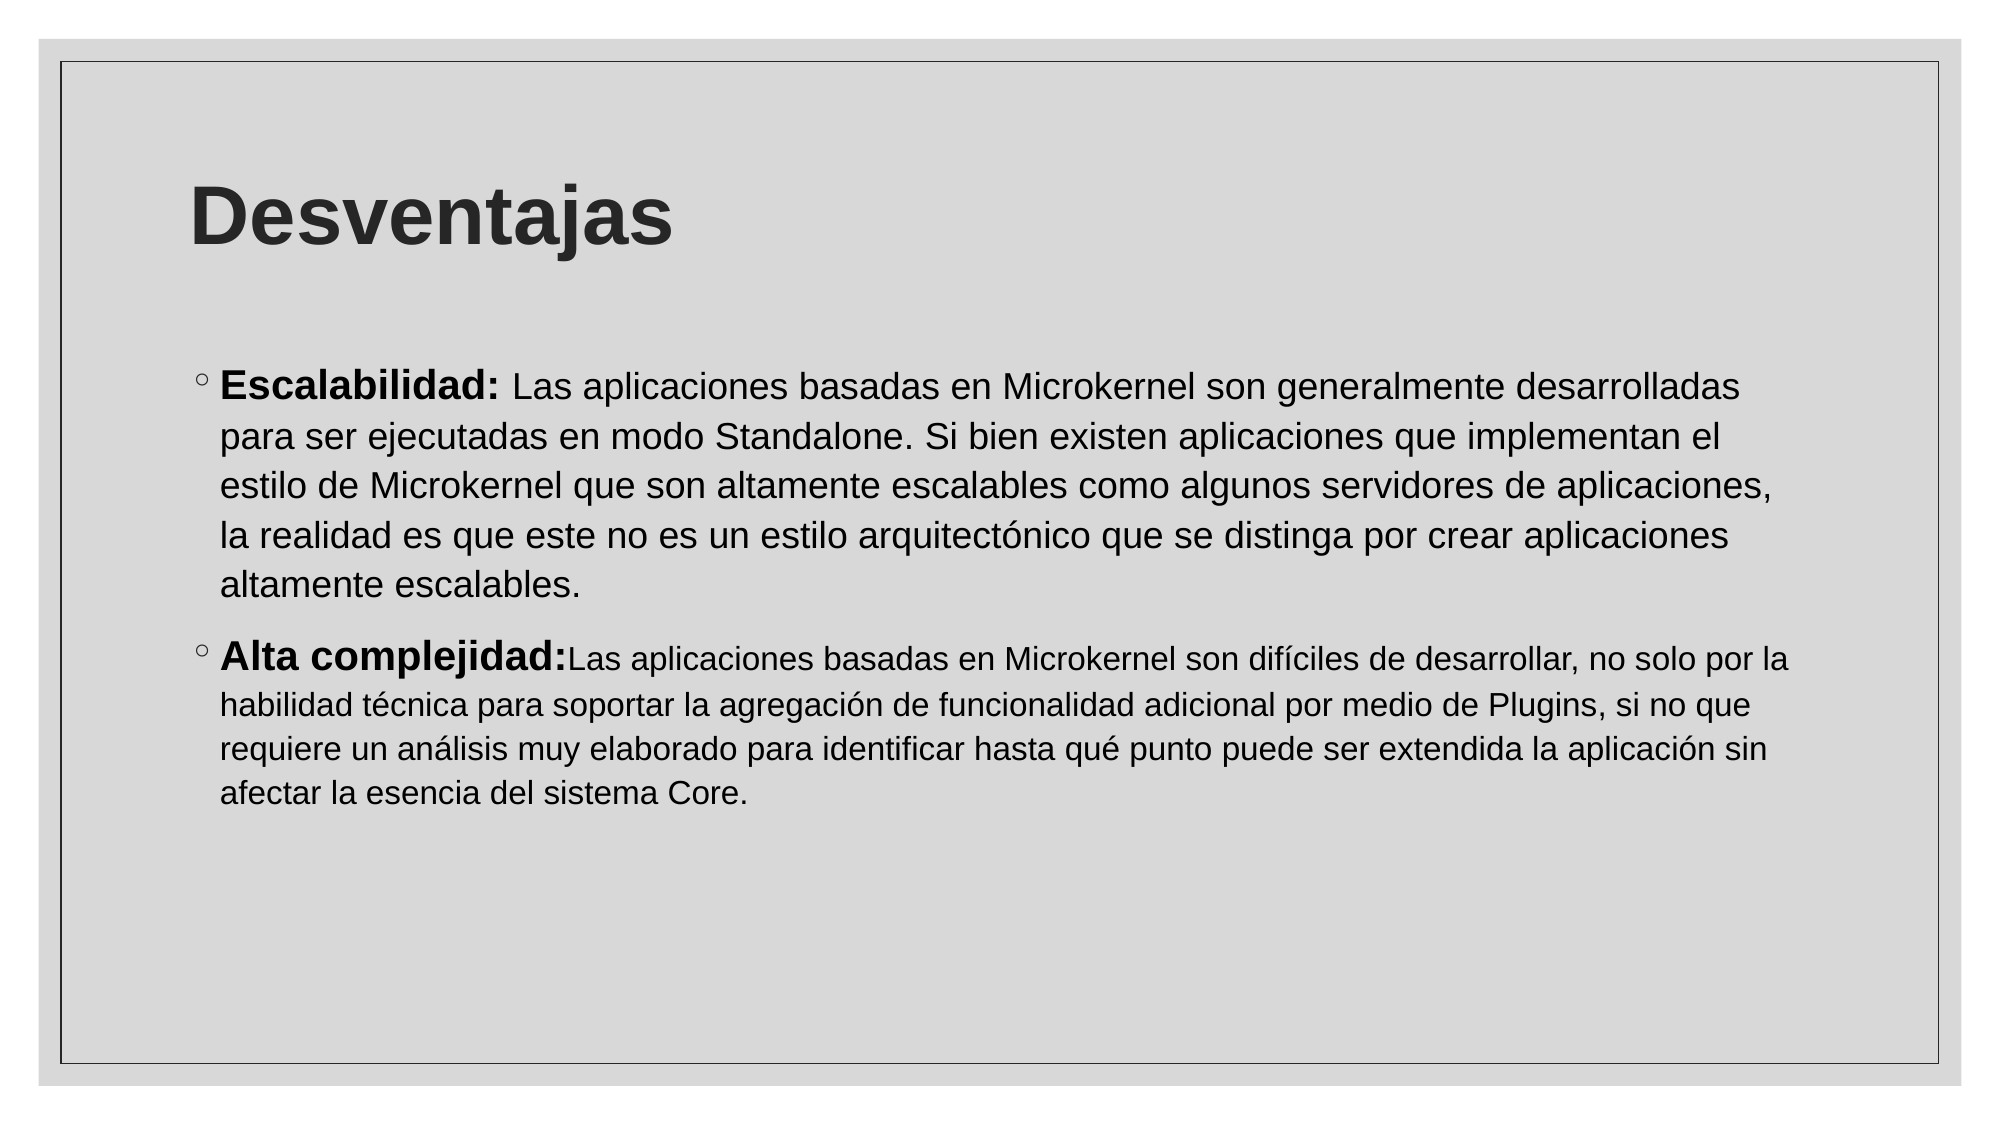

# Desventajas
Escalabilidad: Las aplicaciones basadas en Microkernel son generalmente desarrolladas para ser ejecutadas en modo Standalone. Si bien existen aplicaciones que implementan el estilo de Microkernel que son altamente escalables como algunos servidores de aplicaciones, la realidad es que este no es un estilo arquitectónico que se distinga por crear aplicaciones altamente escalables.
Alta complejidad:Las aplicaciones basadas en Microkernel son difíciles de desarrollar, no solo por la habilidad técnica para soportar la agregación de funcionalidad adicional por medio de Plugins, si no que requiere un análisis muy elaborado para identificar hasta qué punto puede ser extendida la aplicación sin afectar la esencia del sistema Core.